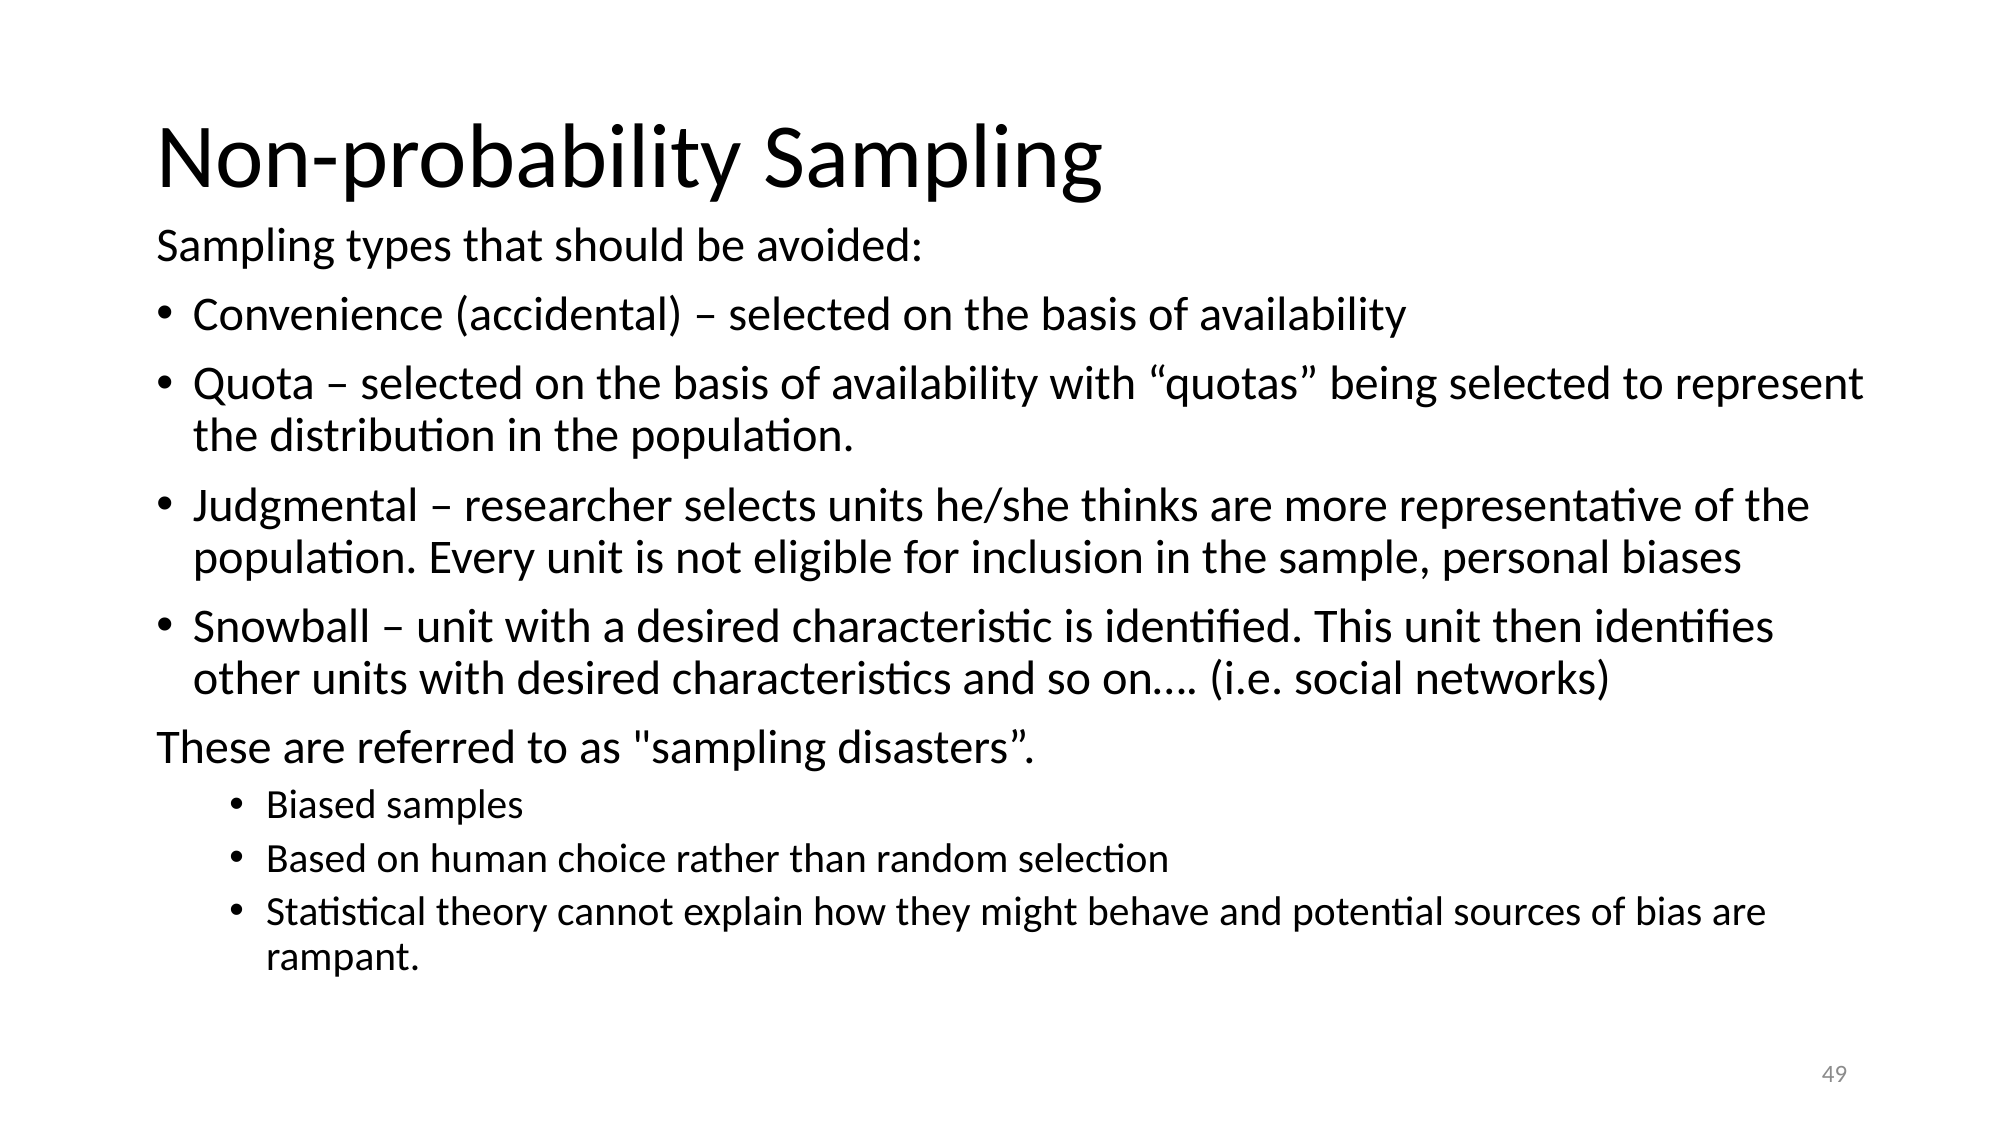

Non-probability Sampling
Sampling types that should be avoided:
Convenience (accidental) – selected on the basis of availability
Quota – selected on the basis of availability with “quotas” being selected to represent the distribution in the population.
Judgmental – researcher selects units he/she thinks are more representative of the population. Every unit is not eligible for inclusion in the sample, personal biases
Snowball – unit with a desired characteristic is identified. This unit then identifies other units with desired characteristics and so on…. (i.e. social networks)
These are referred to as "sampling disasters”.
Biased samples
Based on human choice rather than random selection
Statistical theory cannot explain how they might behave and potential sources of bias are rampant.
49